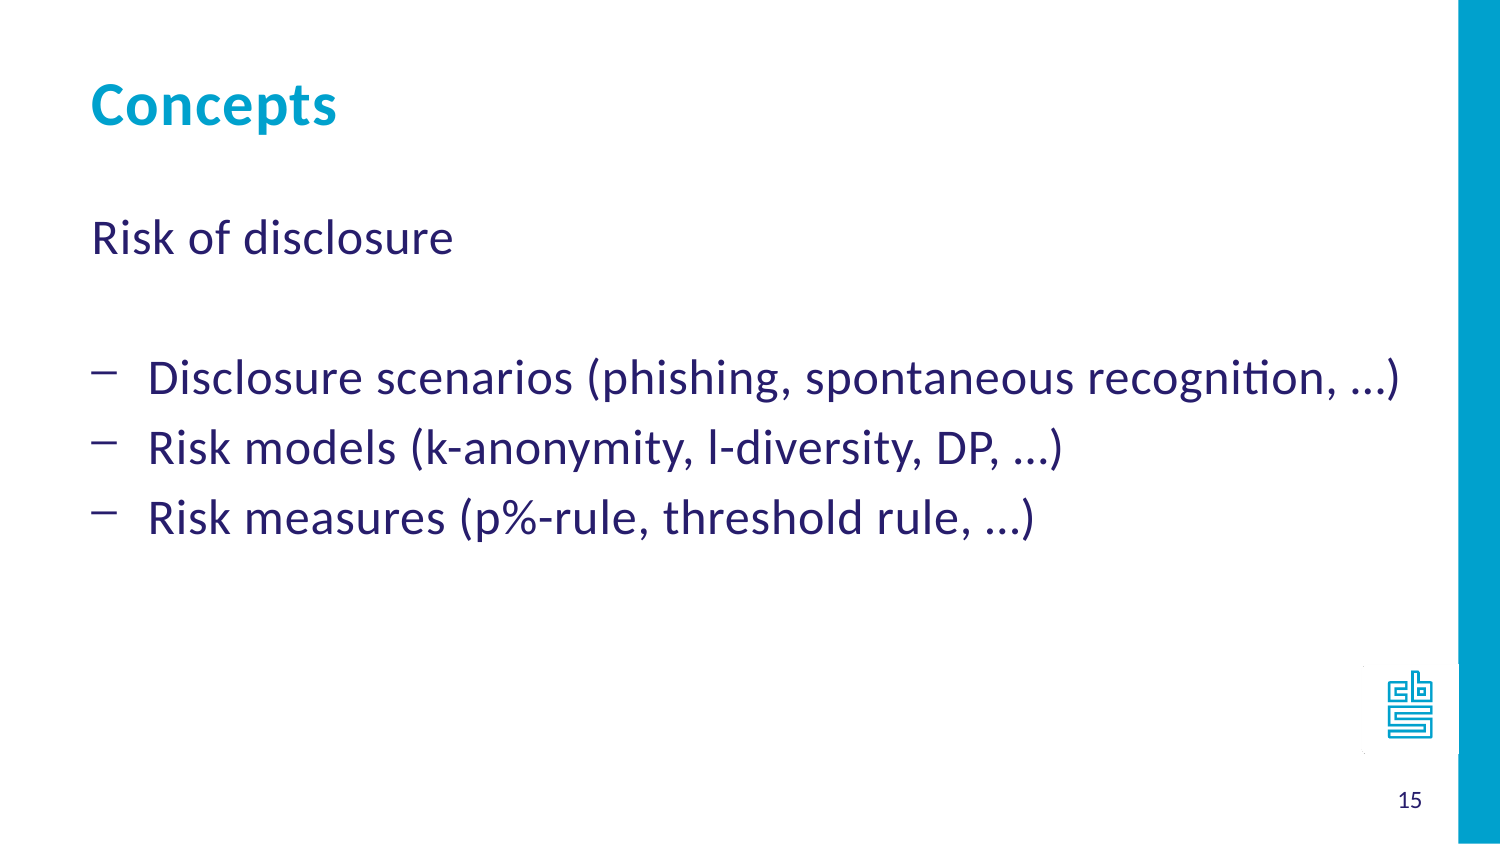

Concepts
Risk of disclosure

Disclosure scenarios (phishing, spontaneous recognition, …)
Risk models (k-anonymity, l-diversity, DP, …)
Risk measures (p%-rule, threshold rule, …)
15